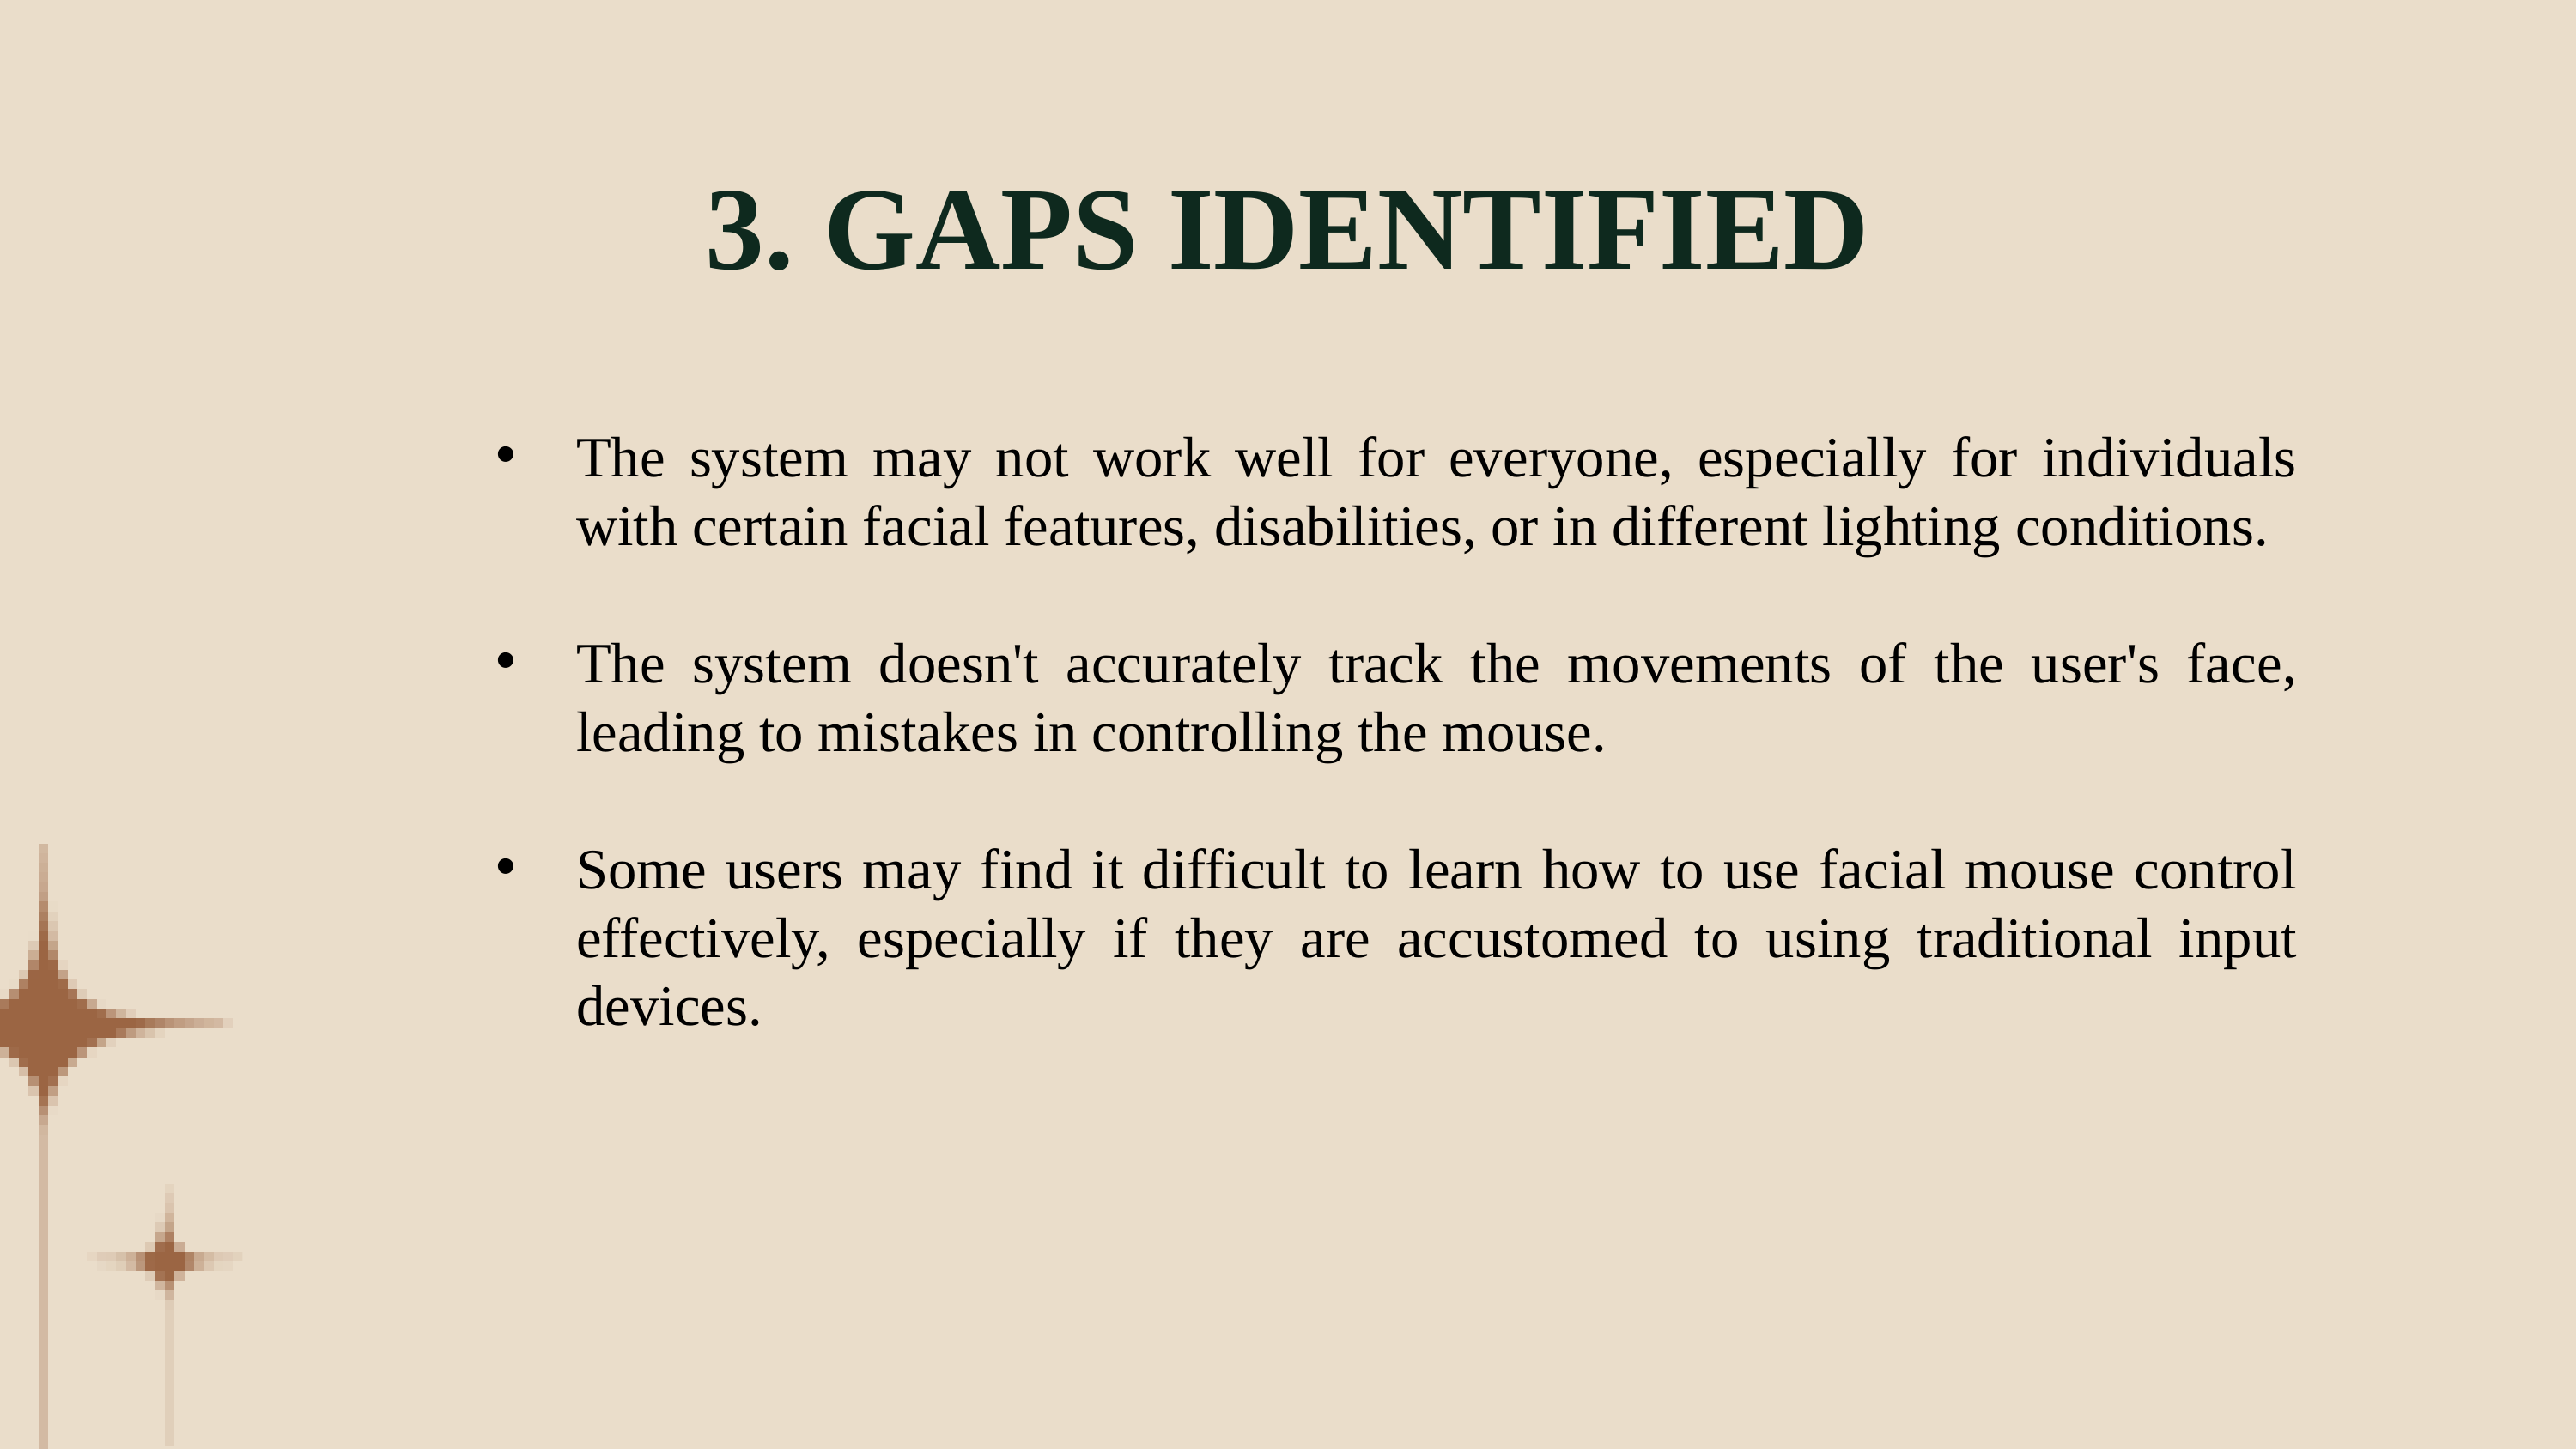

3. GAPS IDENTIFIED
The system may not work well for everyone, especially for individuals with certain facial features, disabilities, or in different lighting conditions.

The system doesn't accurately track the movements of the user's face, leading to mistakes in controlling the mouse.

Some users may find it difficult to learn how to use facial mouse control effectively, especially if they are accustomed to using traditional input devices.